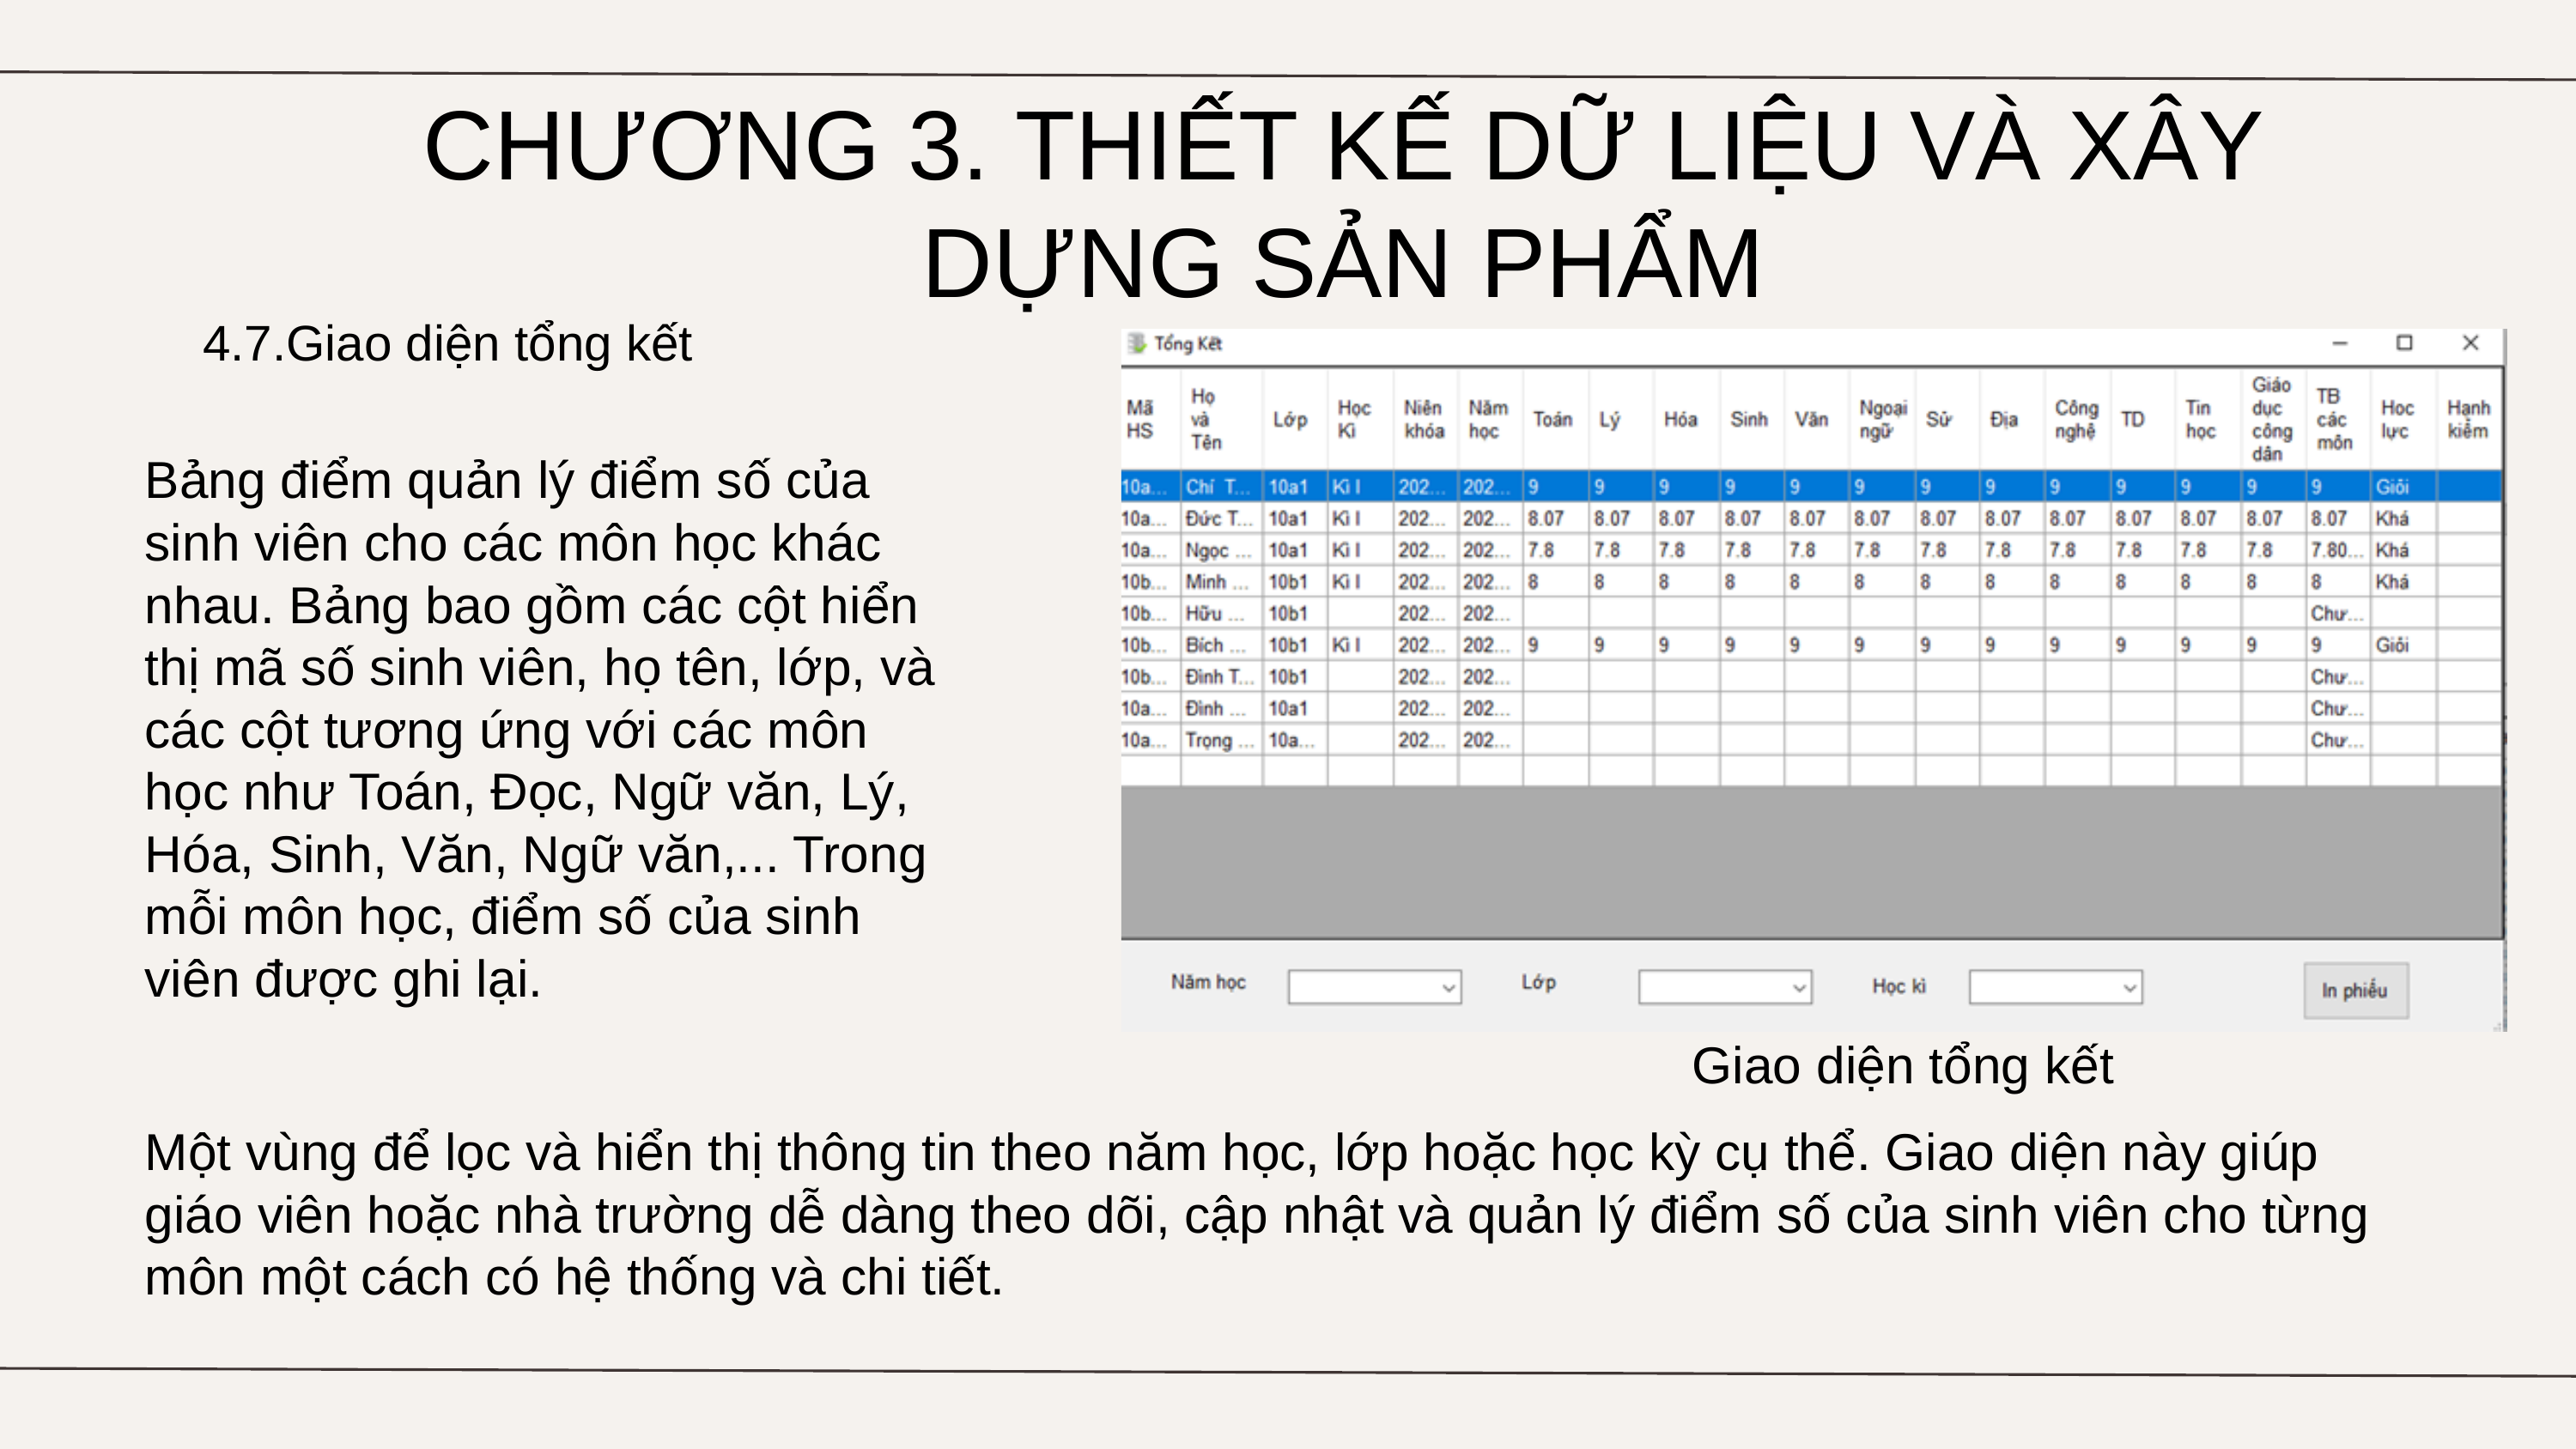

CHƯƠNG 3. THIẾT KẾ DỮ LIỆU VÀ XÂY DỰNG SẢN PHẨM
4.7.Giao diện tổng kết

Bảng điểm quản lý điểm số của sinh viên cho các môn học khác nhau. Bảng bao gồm các cột hiển thị mã số sinh viên, họ tên, lớp, và các cột tương ứng với các môn học như Toán, Đọc, Ngữ văn, Lý, Hóa, Sinh, Văn, Ngữ văn,... Trong mỗi môn học, điểm số của sinh viên được ghi lại.
Giao diện tổng kết
Một vùng để lọc và hiển thị thông tin theo năm học, lớp hoặc học kỳ cụ thể. Giao diện này giúp giáo viên hoặc nhà trường dễ dàng theo dõi, cập nhật và quản lý điểm số của sinh viên cho từng môn một cách có hệ thống và chi tiết.